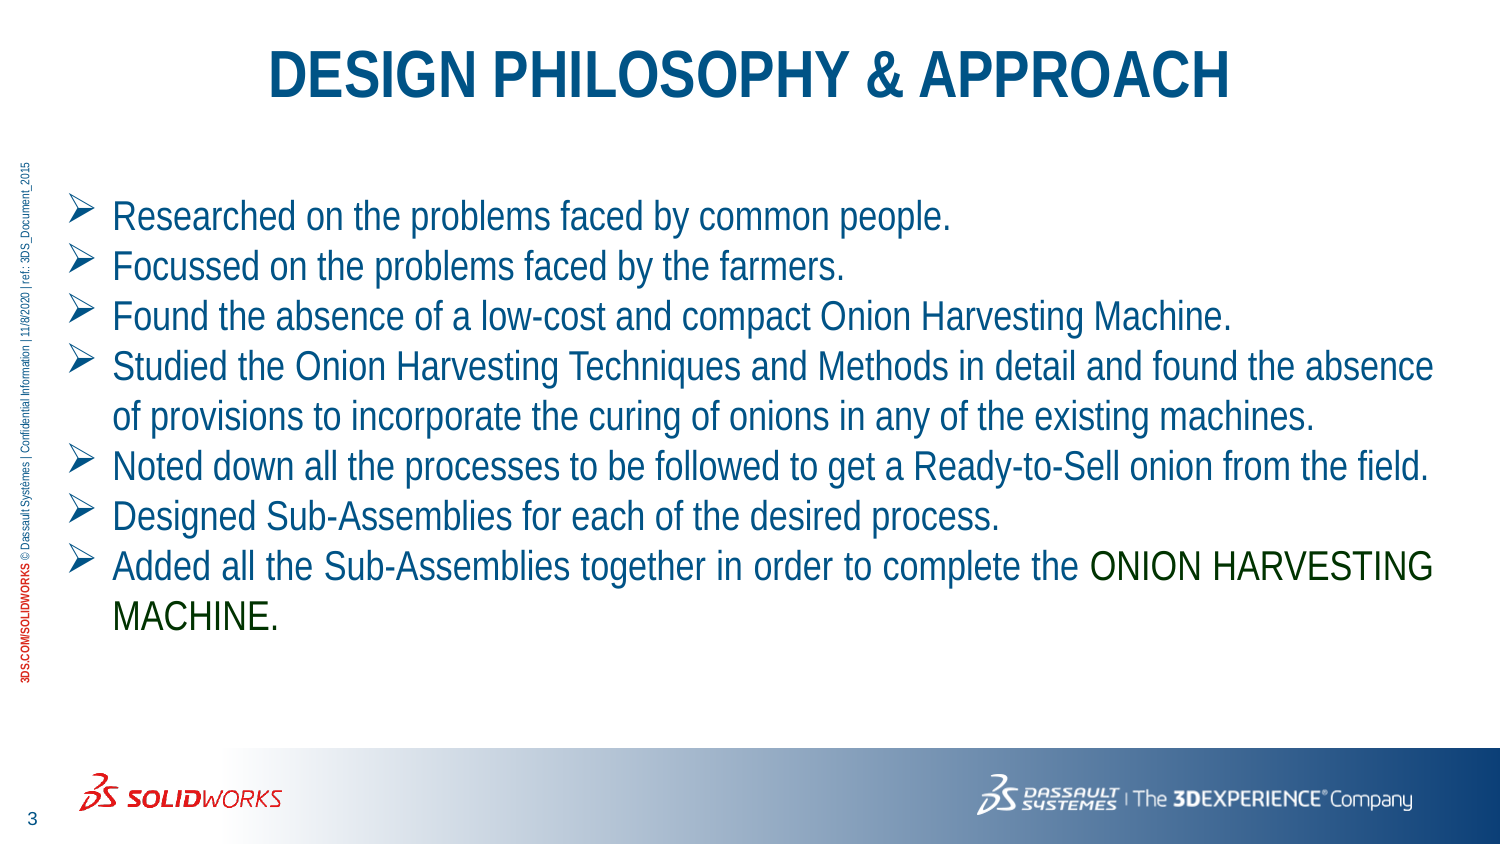

DESIGN PHILOSOPHY & APPROACH
Researched on the problems faced by common people.
Focussed on the problems faced by the farmers.
Found the absence of a low-cost and compact Onion Harvesting Machine.
Studied the Onion Harvesting Techniques and Methods in detail and found the absence of provisions to incorporate the curing of onions in any of the existing machines.
Noted down all the processes to be followed to get a Ready-to-Sell onion from the field.
Designed Sub-Assemblies for each of the desired process.
Added all the Sub-Assemblies together in order to complete the ONION HARVESTING MACHINE.